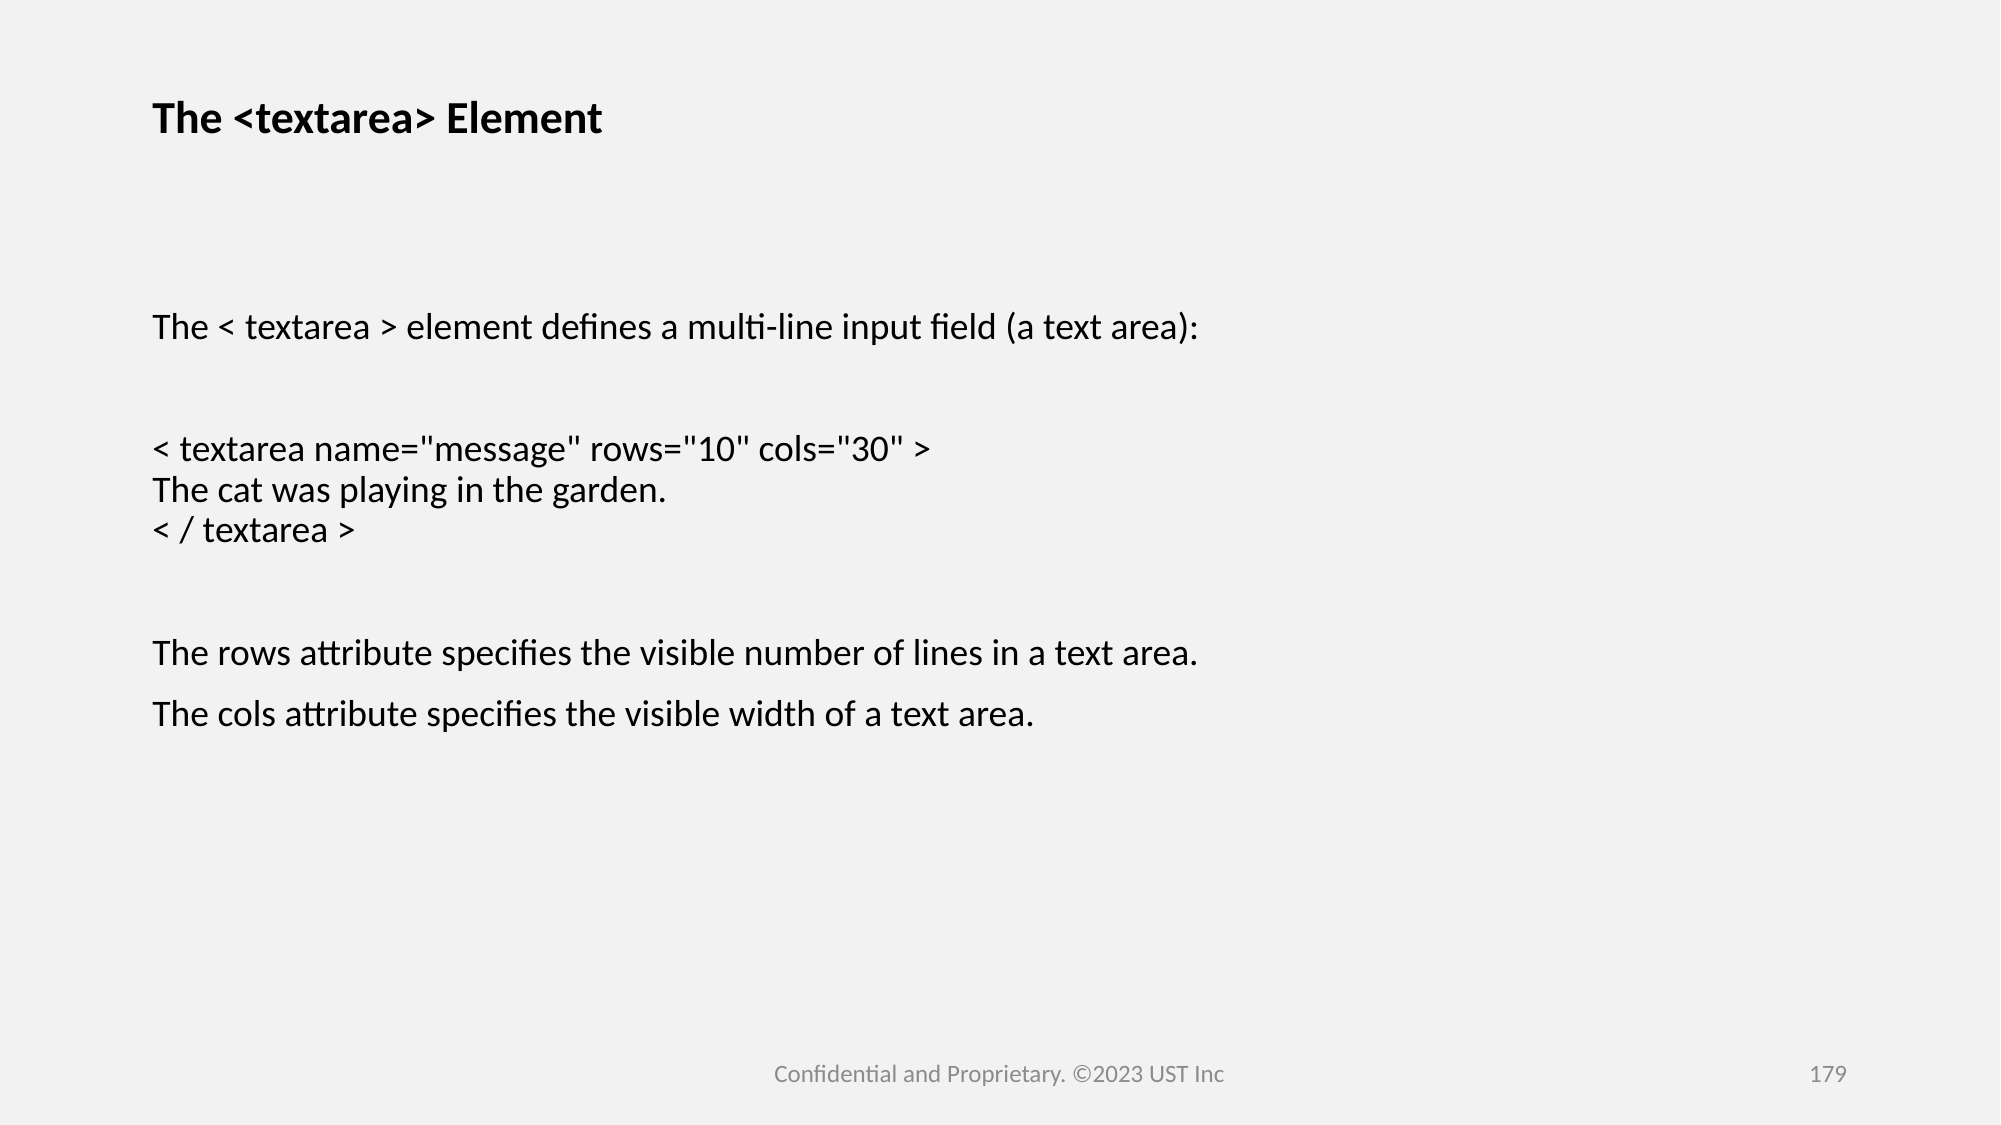

# The <textarea> Element

The < textarea > element defines a multi-line input field (a text area):

< textarea name="message" rows="10" cols="30" >
The cat was playing in the garden.
< / textarea >

The rows attribute specifies the visible number of lines in a text area.
The cols attribute specifies the visible width of a text area.

Confidential and Proprietary. ©2023 UST Inc
179